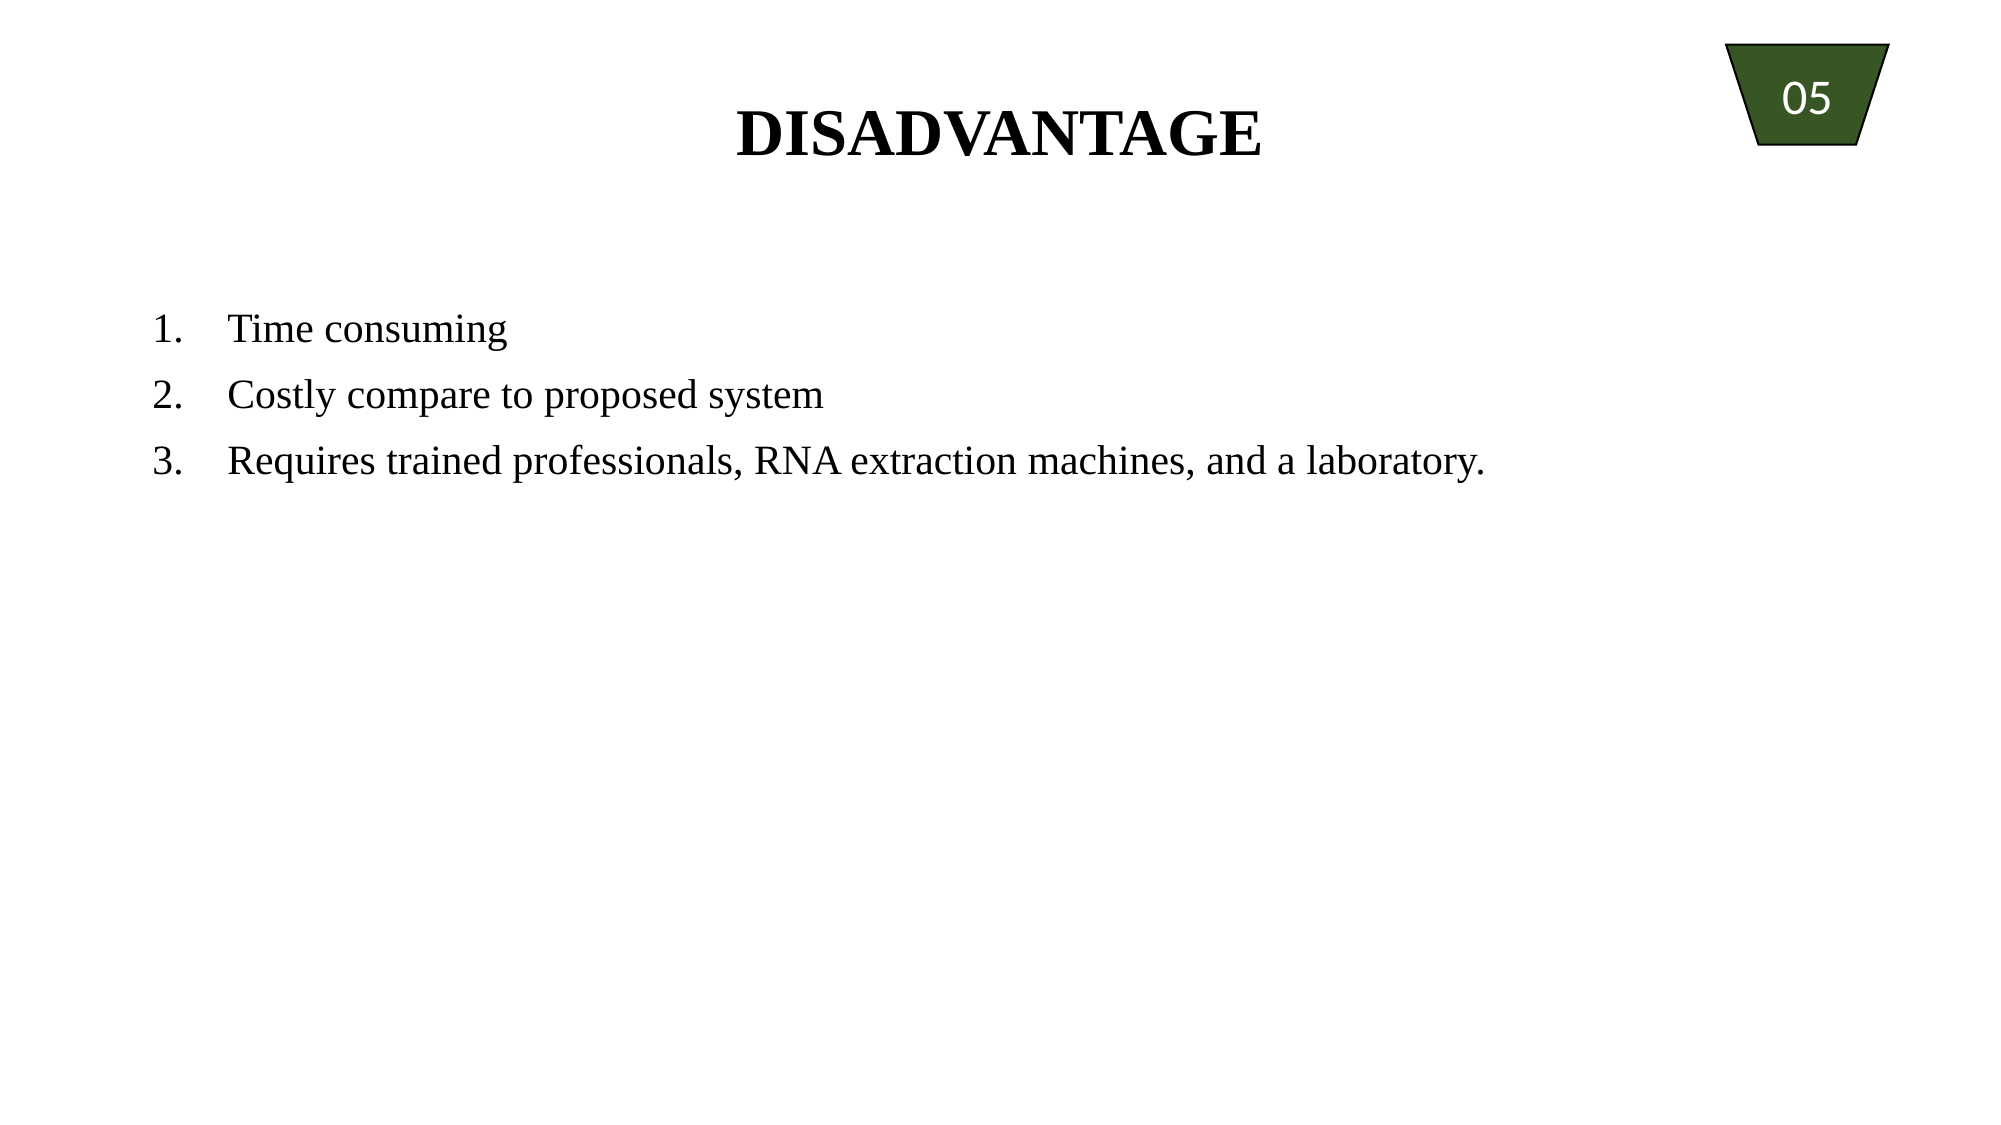

05
# DISADVANTAGE
Time consuming
Costly compare to proposed system
Requires trained professionals, RNA extraction machines, and a laboratory.